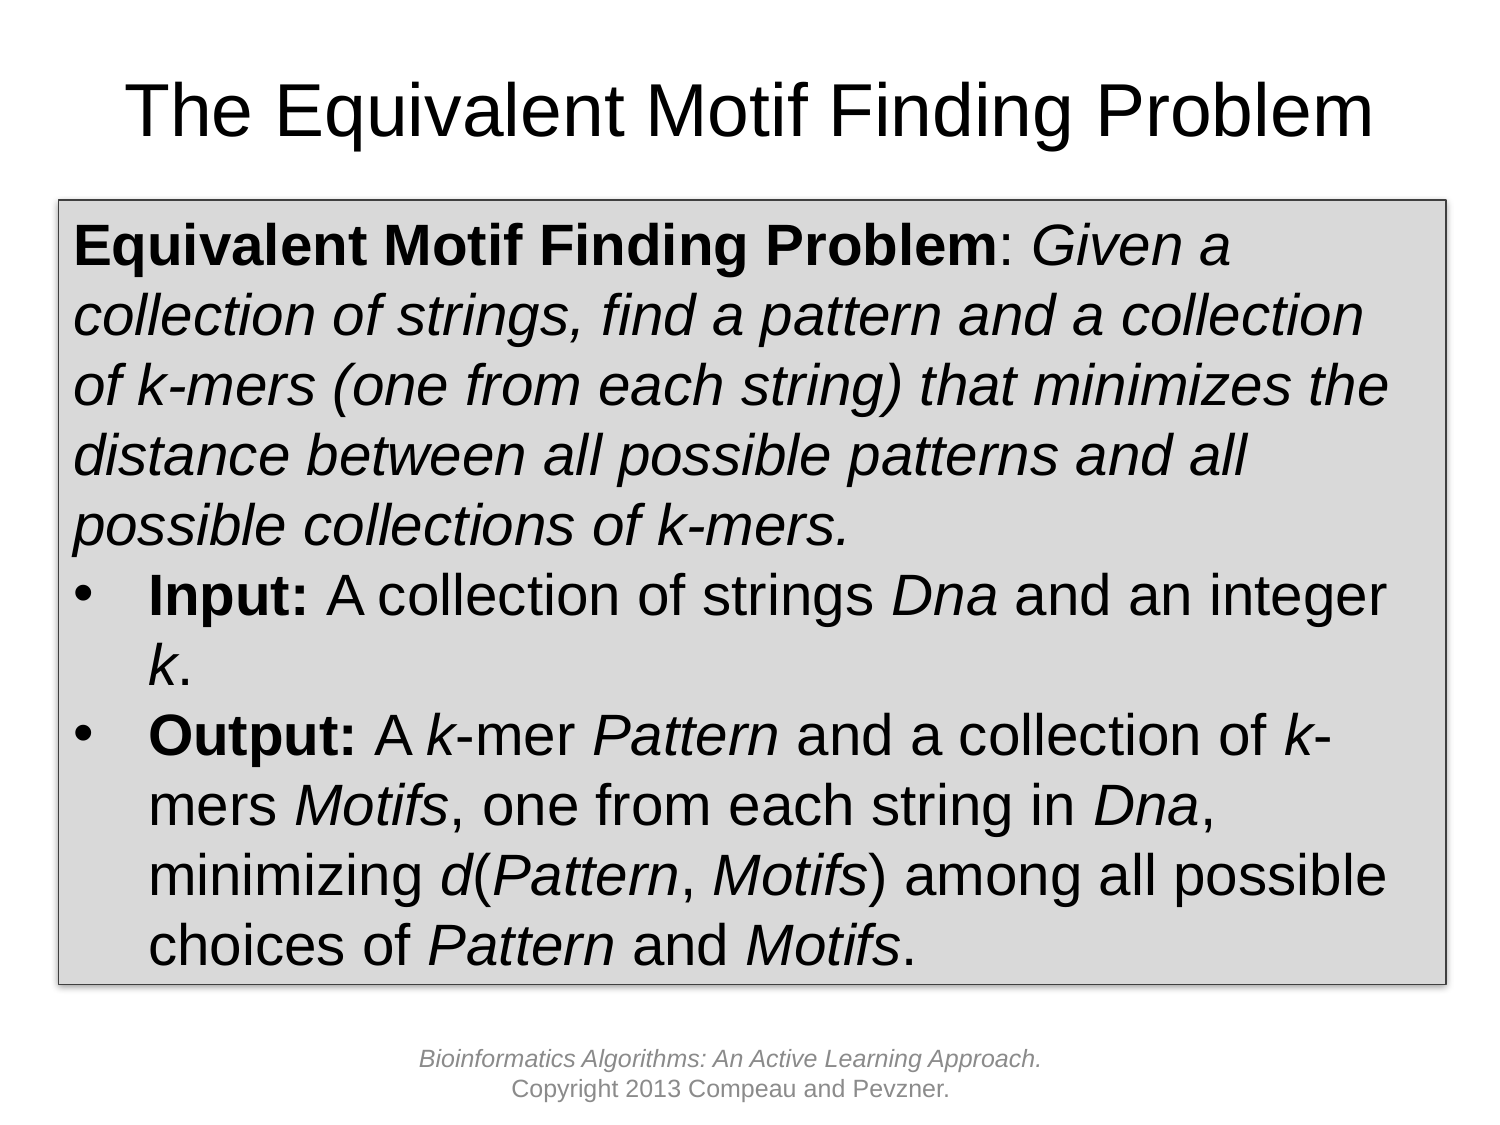

# The Equivalent Motif Finding Problem
Equivalent Motif Finding Problem: Given a collection of strings, find a pattern and a collection of k-mers (one from each string) that minimizes the distance between all possible patterns and all possible collections of k-mers.
Input: A collection of strings Dna and an integer k.
Output: A k-mer Pattern and a collection of k-mers Motifs, one from each string in Dna, minimizing d(Pattern, Motifs) among all possible choices of Pattern and Motifs.
Bioinformatics Algorithms: An Active Learning Approach.
Copyright 2013 Compeau and Pevzner.